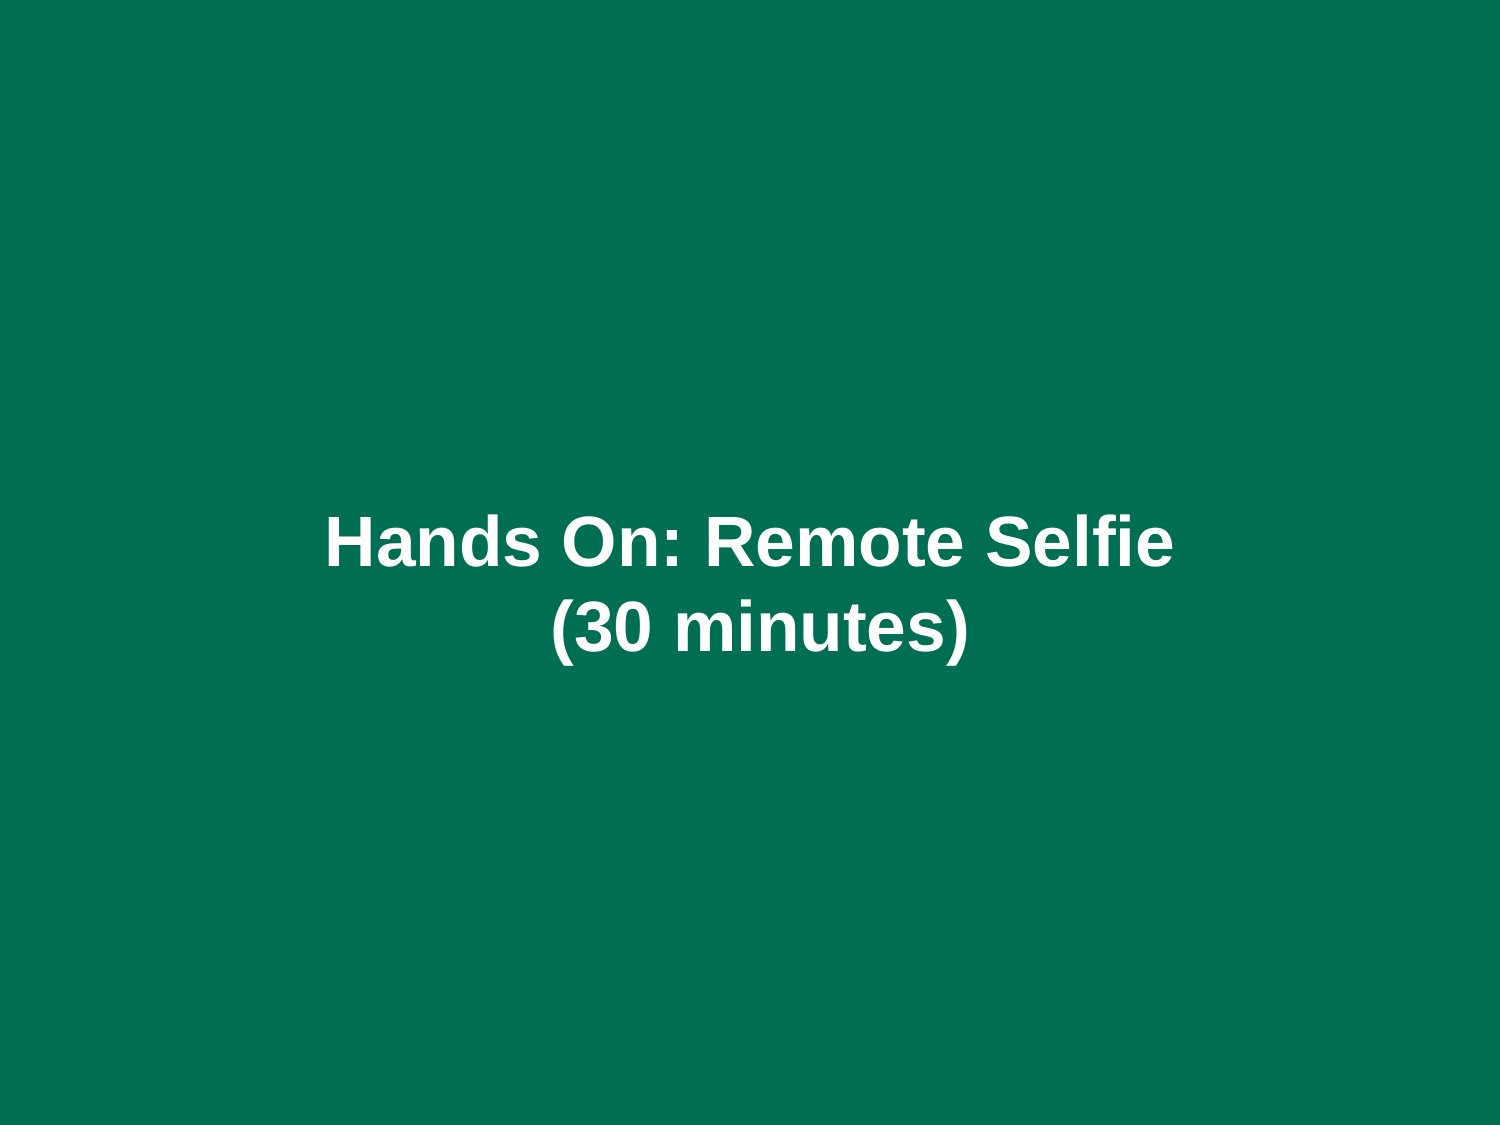

# Hands On: Remote Selfie (30 minutes)